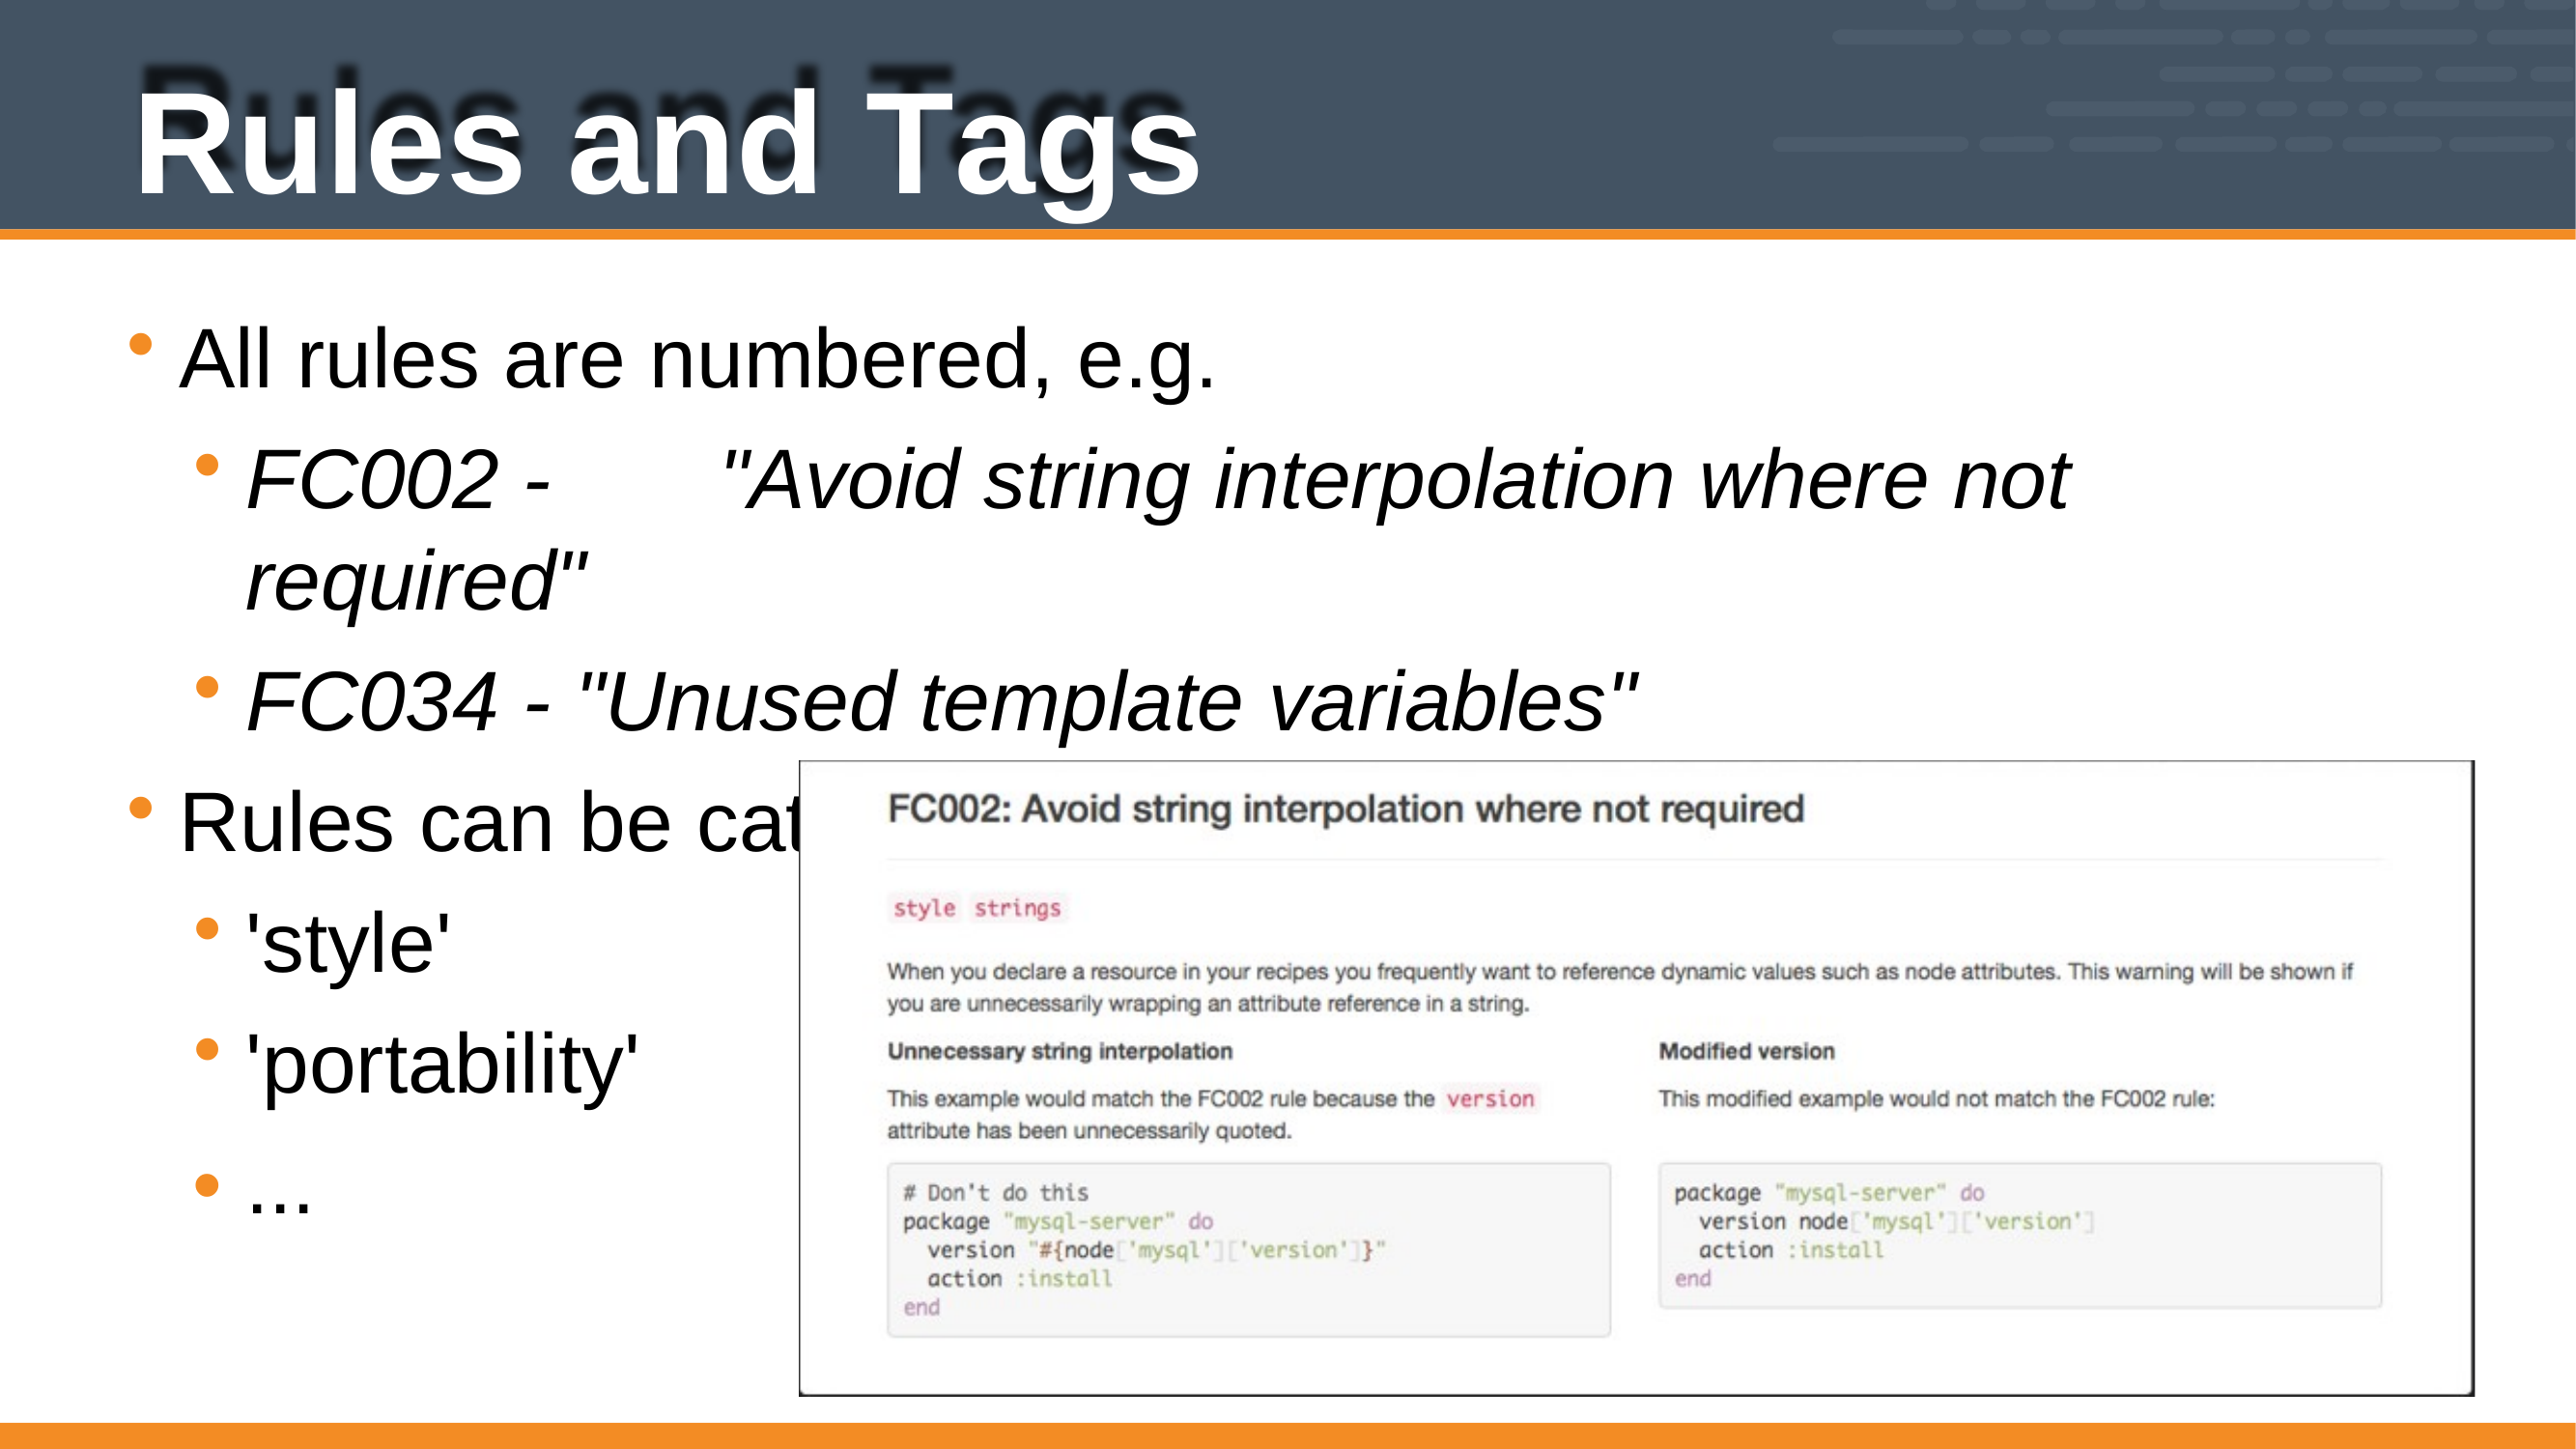

# Rules and Tags

All rules are numbered, e.g.
FC002 -	"Avoid string interpolation where not required"
FC034 - "Unused template variables"
Rules can be categorized and tagged, e.g.
'style'
'portability'
• ...